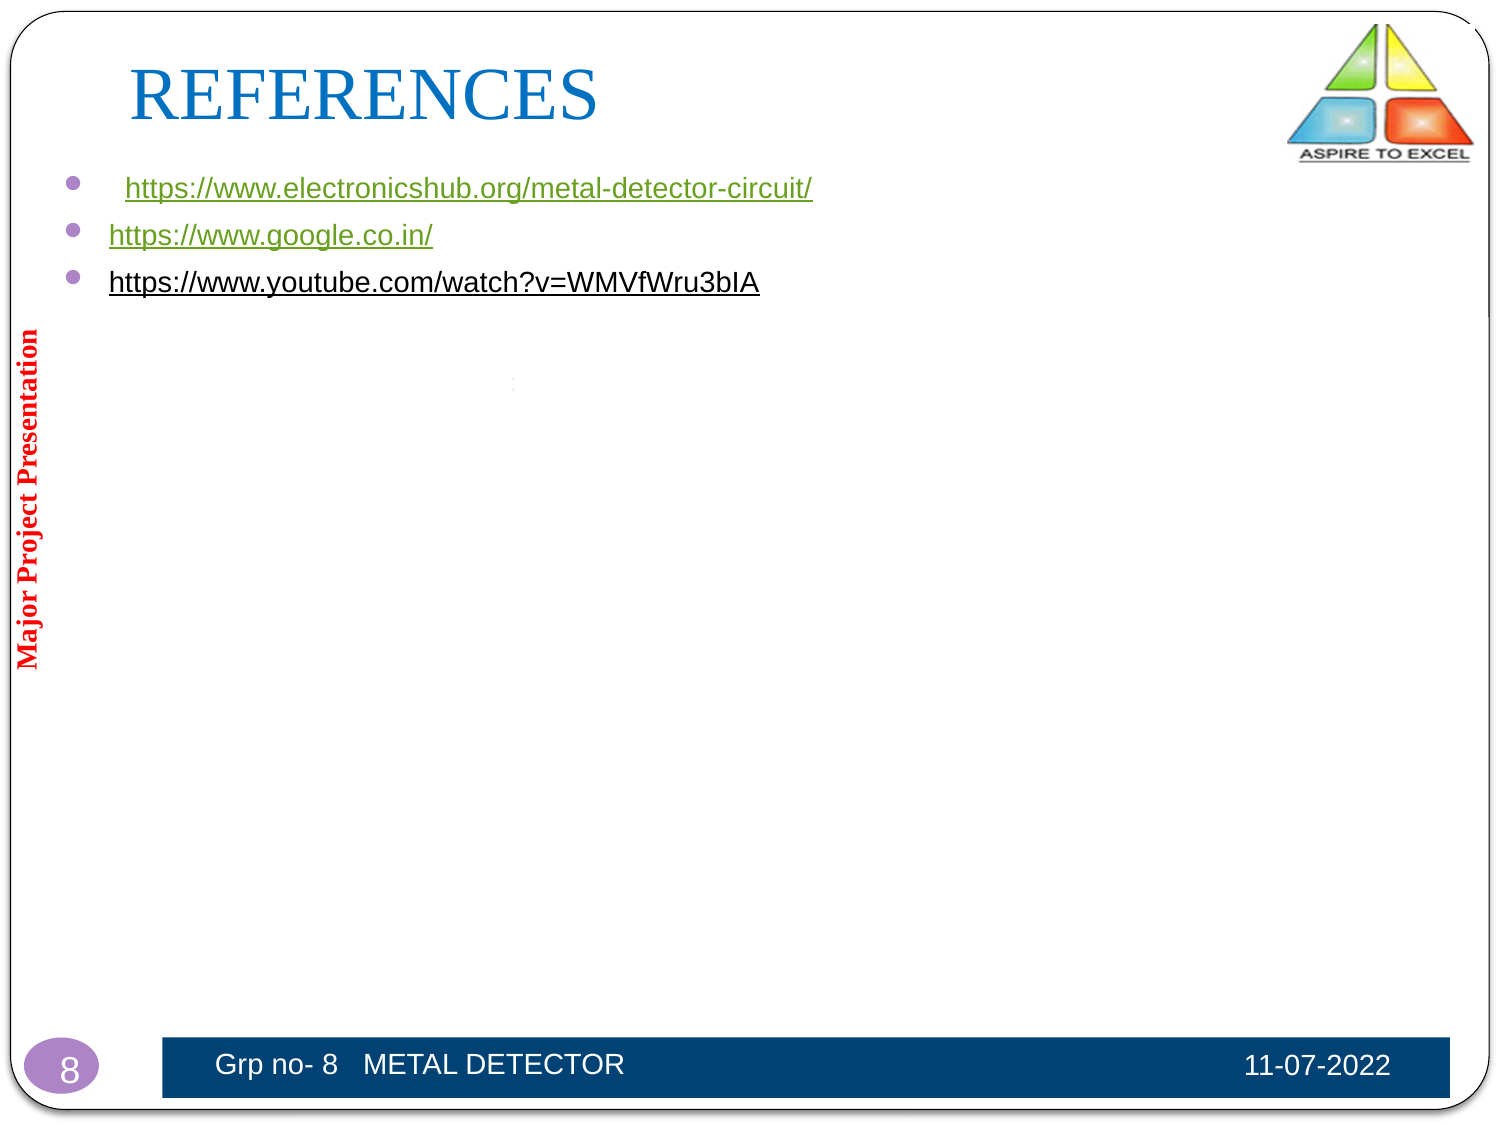

REFERENCES
  https://www.electronicshub.org/metal-detector-circuit/
https://www.google.co.in/
https://www.youtube.com/watch?v=WMVfWru3bIA

                                                      :

Grp no- 8   METAL DETECTOR
11-07-2022
10
8